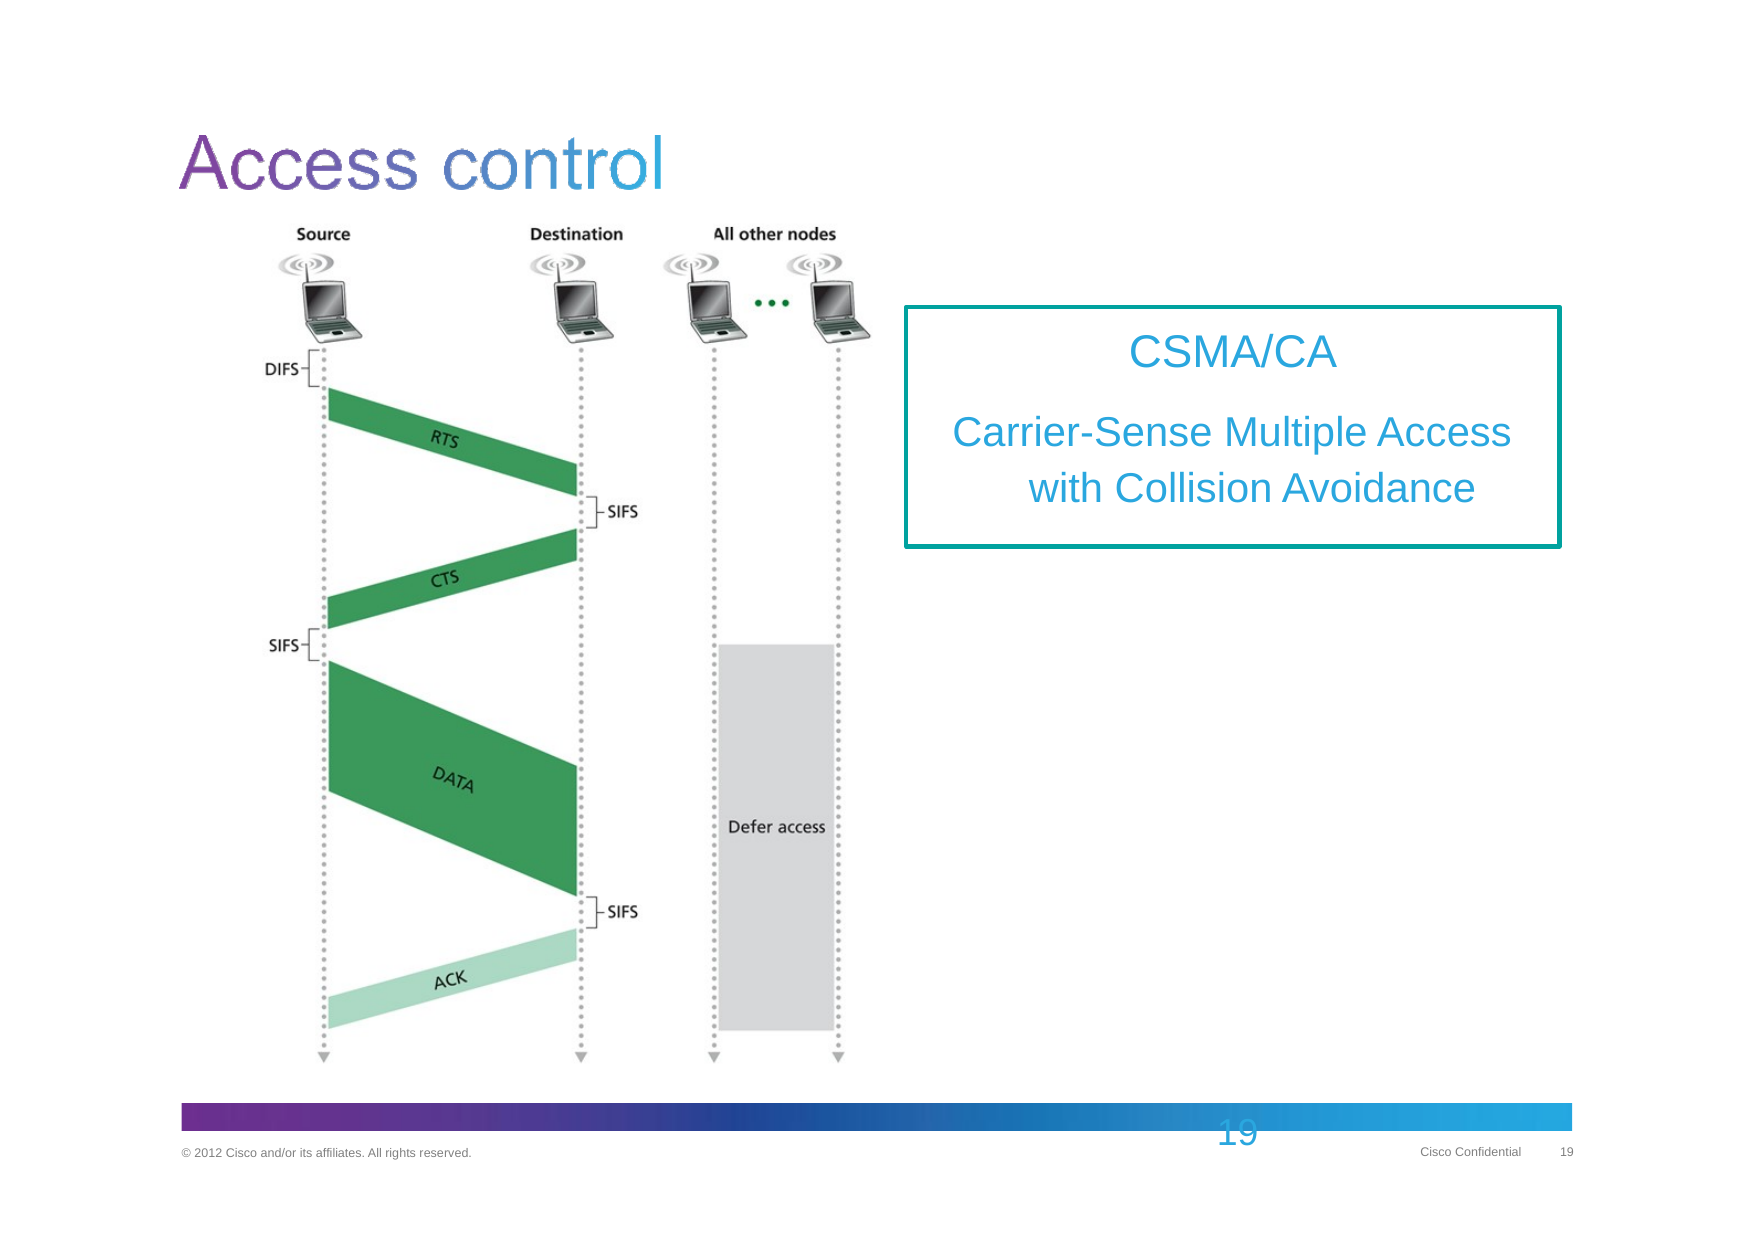

CSMA/CA
Carrier-Sense Multiple Access with Collision Avoidance
19
19
Cisco Confidential
© 2012 Cisco and/or its affiliates. All rights reserved.